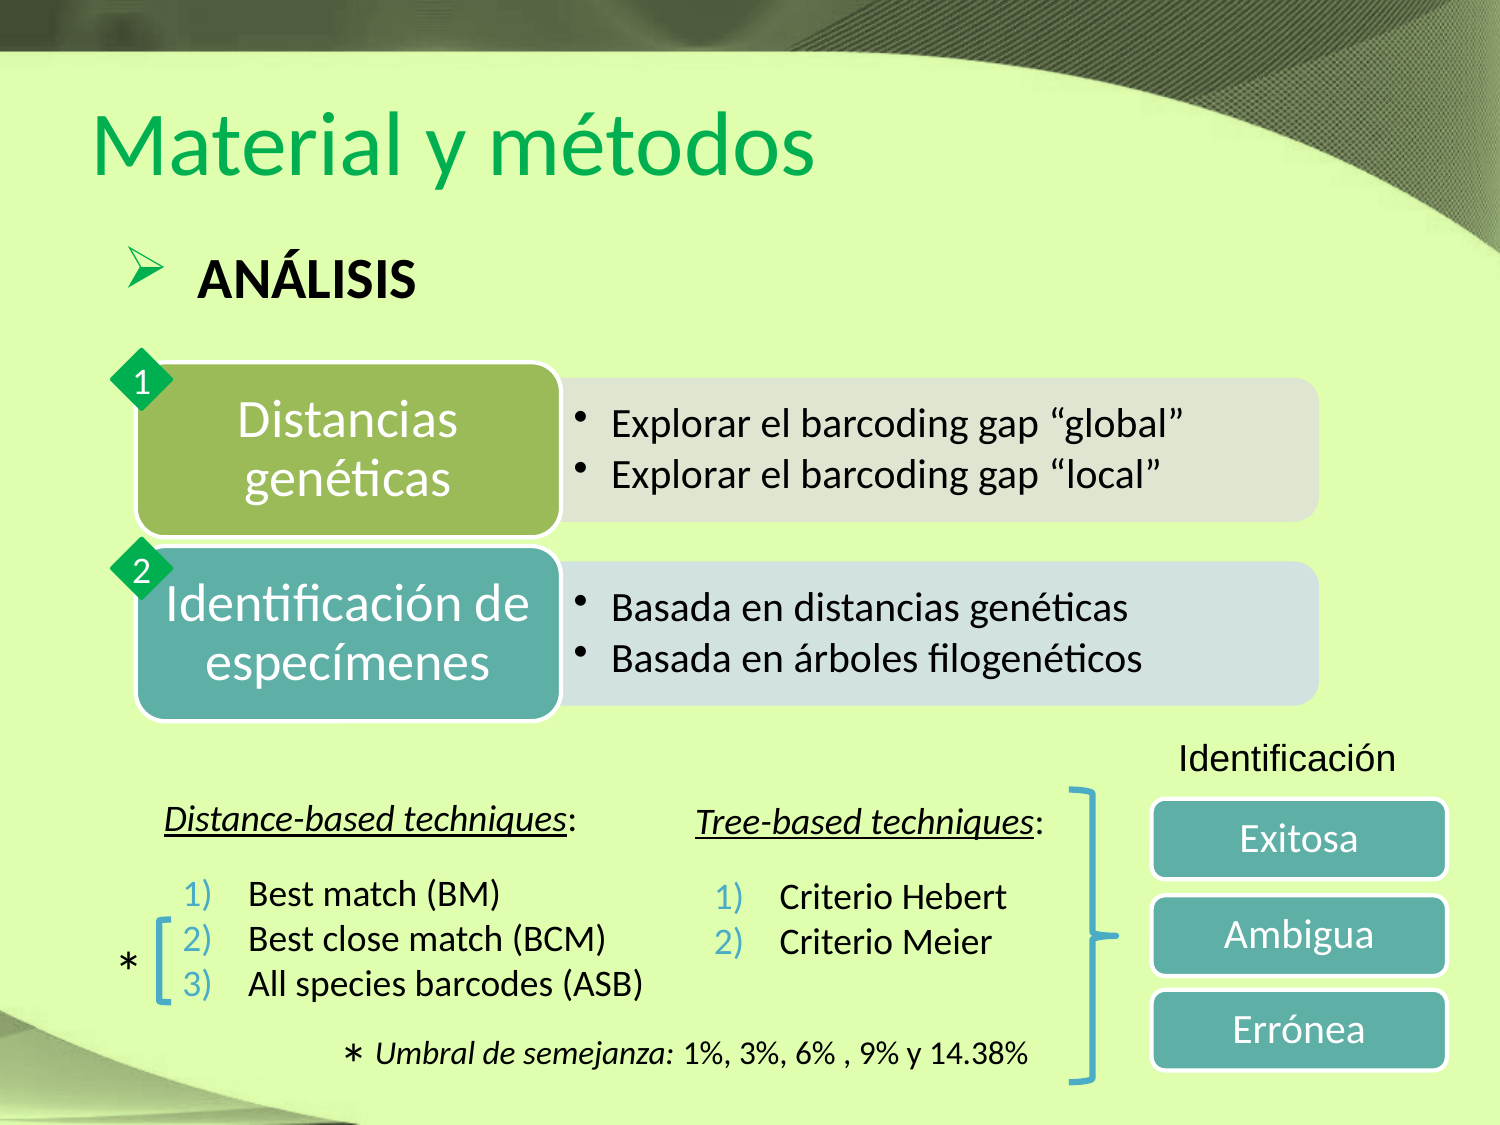

# Material y métodos
ANÁLISIS
1

Distancias genéticas

Explorar el barcoding gap “global”
Explorar el barcoding gap “local”
2

Identificación de especímenes

Basada en distancias genéticas
Basada en árboles filogenéticos
Identificación
	Distance-based techniques:

Best match (BM)
Best close match (BCM)
All species barcodes (ASB)

	Tree-based techniques:

Criterio Hebert
Criterio Meier

Exitosa

Ambigua

*

Errónea
*
Umbral de semejanza: 1%, 3%, 6% , 9% y 14.38%